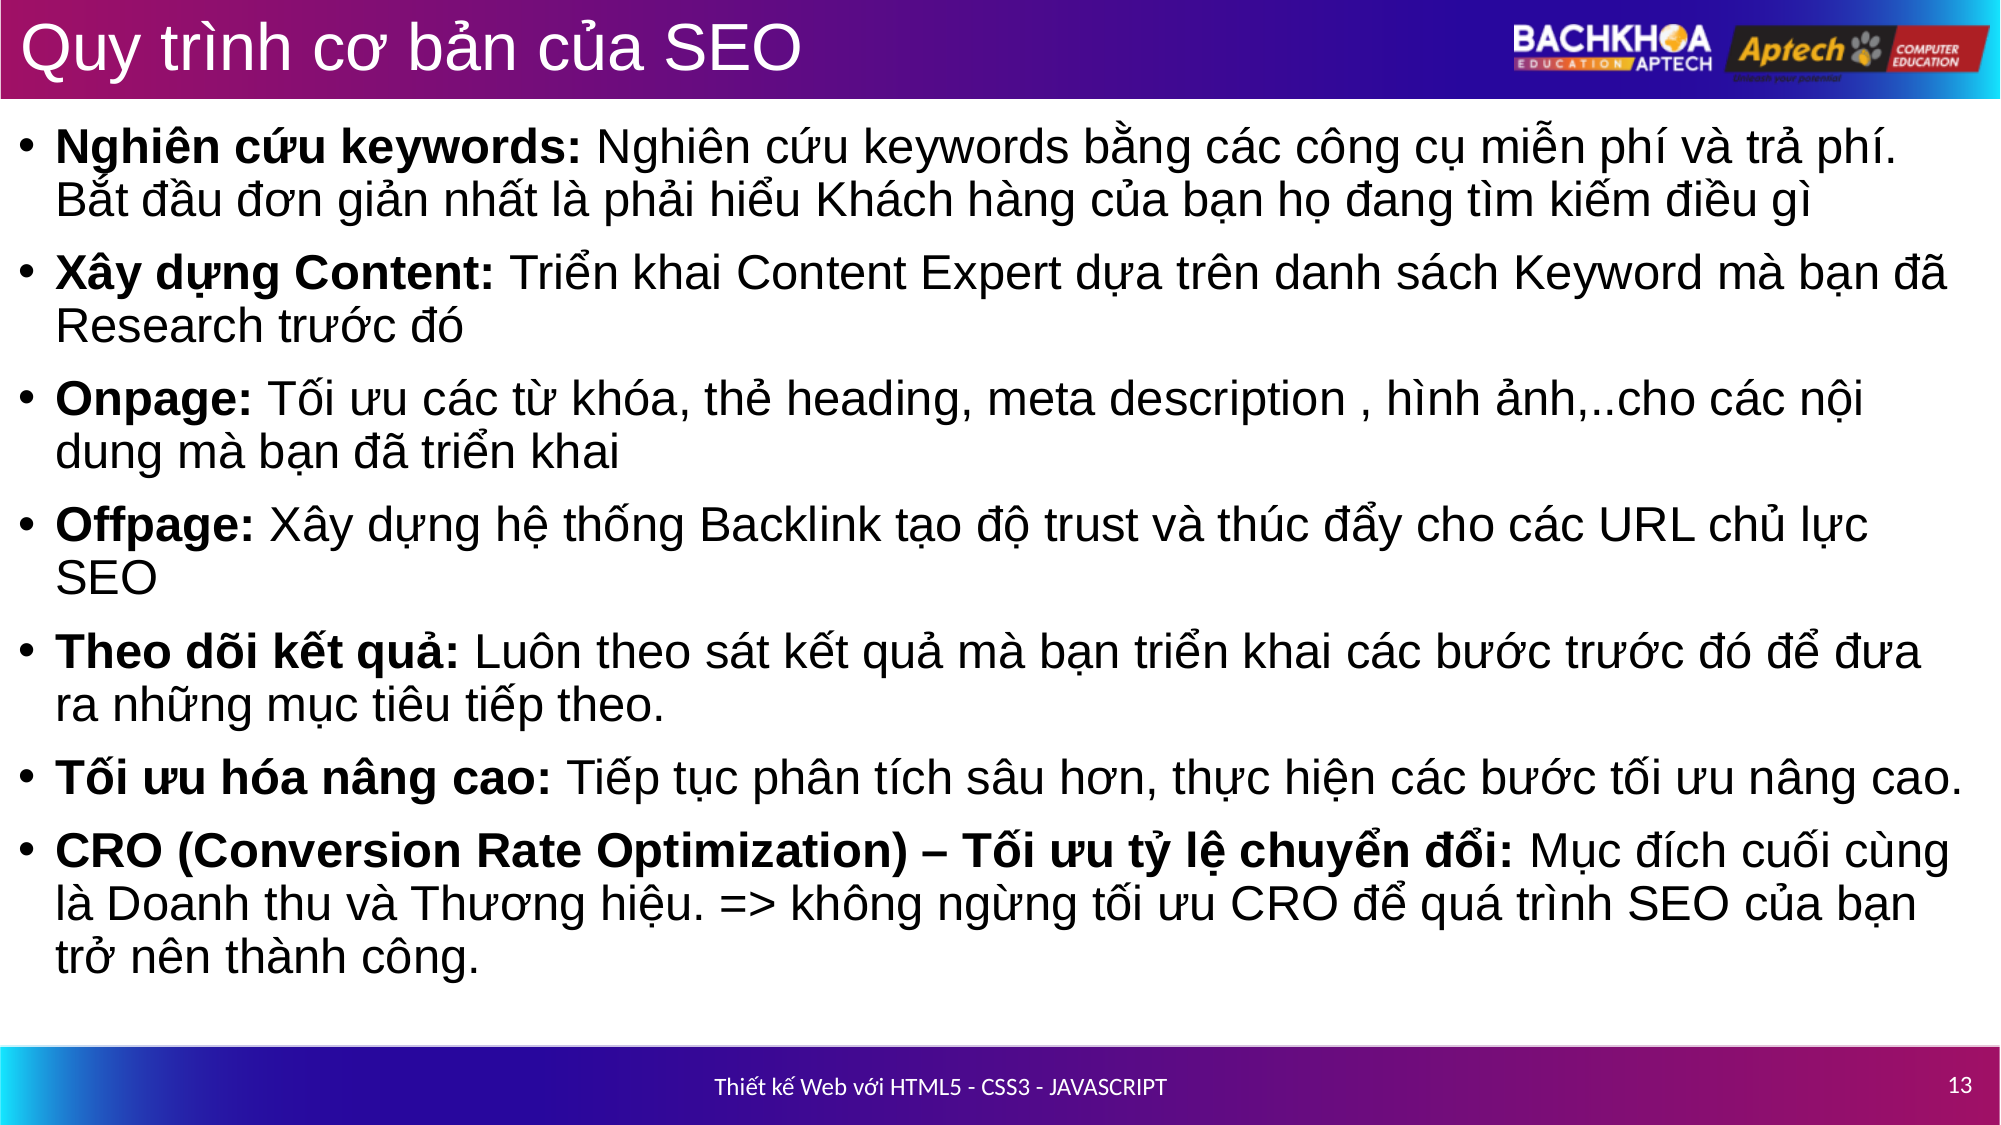

# Quy trình cơ bản của SEO
Nghiên cứu keywords: Nghiên cứu keywords bằng các công cụ miễn phí và trả phí. Bắt đầu đơn giản nhất là phải hiểu Khách hàng của bạn họ đang tìm kiếm điều gì
Xây dựng Content: Triển khai Content Expert dựa trên danh sách Keyword mà bạn đã Research trước đó
Onpage: Tối ưu các từ khóa, thẻ heading, meta description , hình ảnh,..cho các nội dung mà bạn đã triển khai
Offpage: Xây dựng hệ thống Backlink tạo độ trust và thúc đẩy cho các URL chủ lực SEO
Theo dõi kết quả: Luôn theo sát kết quả mà bạn triển khai các bước trước đó để đưa ra những mục tiêu tiếp theo.
Tối ưu hóa nâng cao: Tiếp tục phân tích sâu hơn, thực hiện các bước tối ưu nâng cao.
CRO (Conversion Rate Optimization) – Tối ưu tỷ lệ chuyển đổi: Mục đích cuối cùng là Doanh thu và Thương hiệu. => không ngừng tối ưu CRO để quá trình SEO của bạn trở nên thành công.
13
Thiết kế Web với HTML5 - CSS3 - JAVASCRIPT